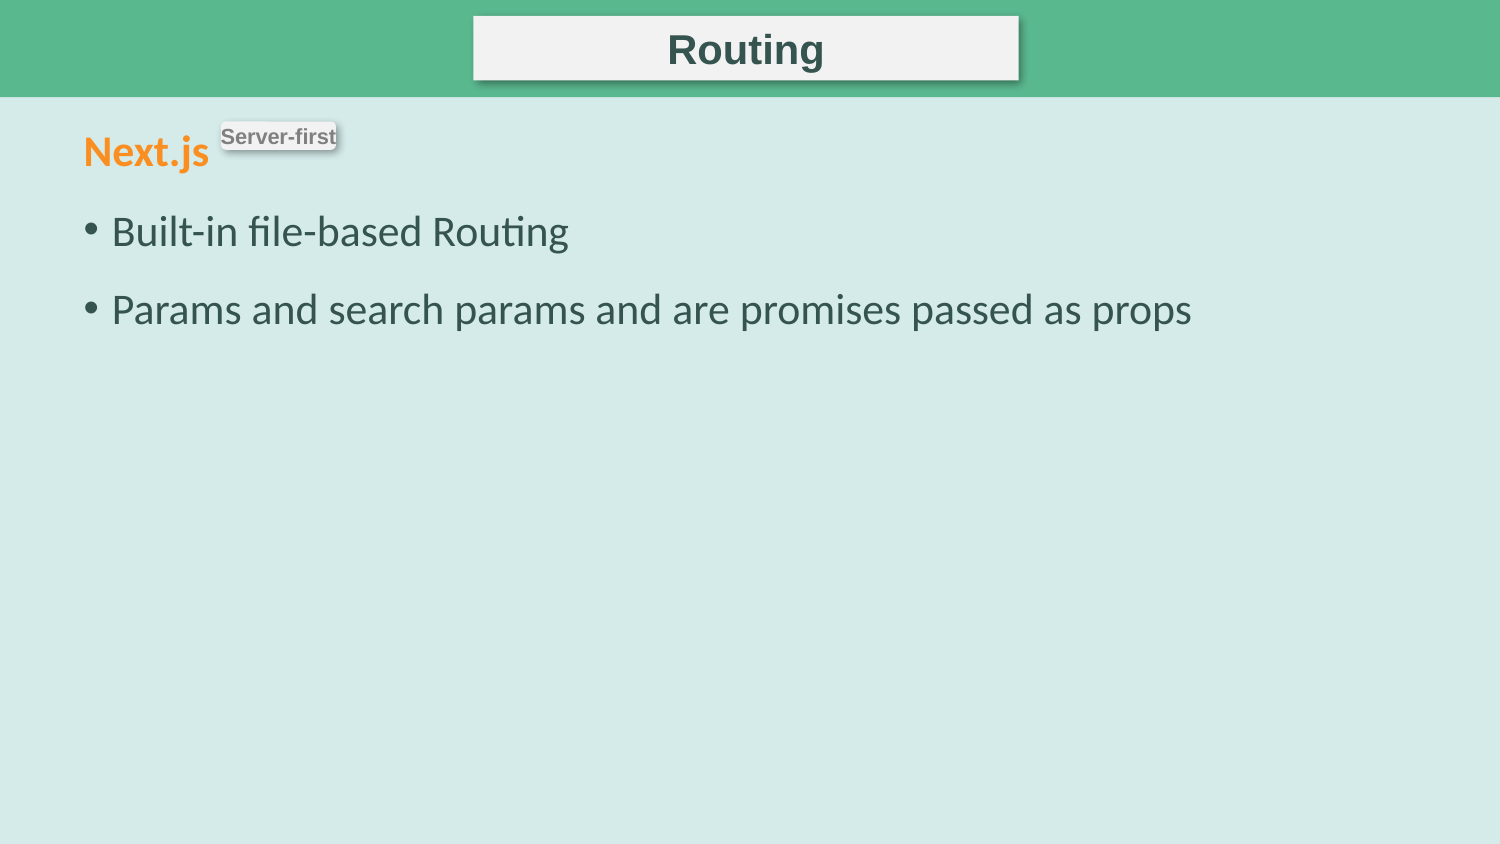

# Server side rendering (SSR)
Routing
Next.js
Built-in file-based Routing
Params and search params and are promises passed as props

Server-first